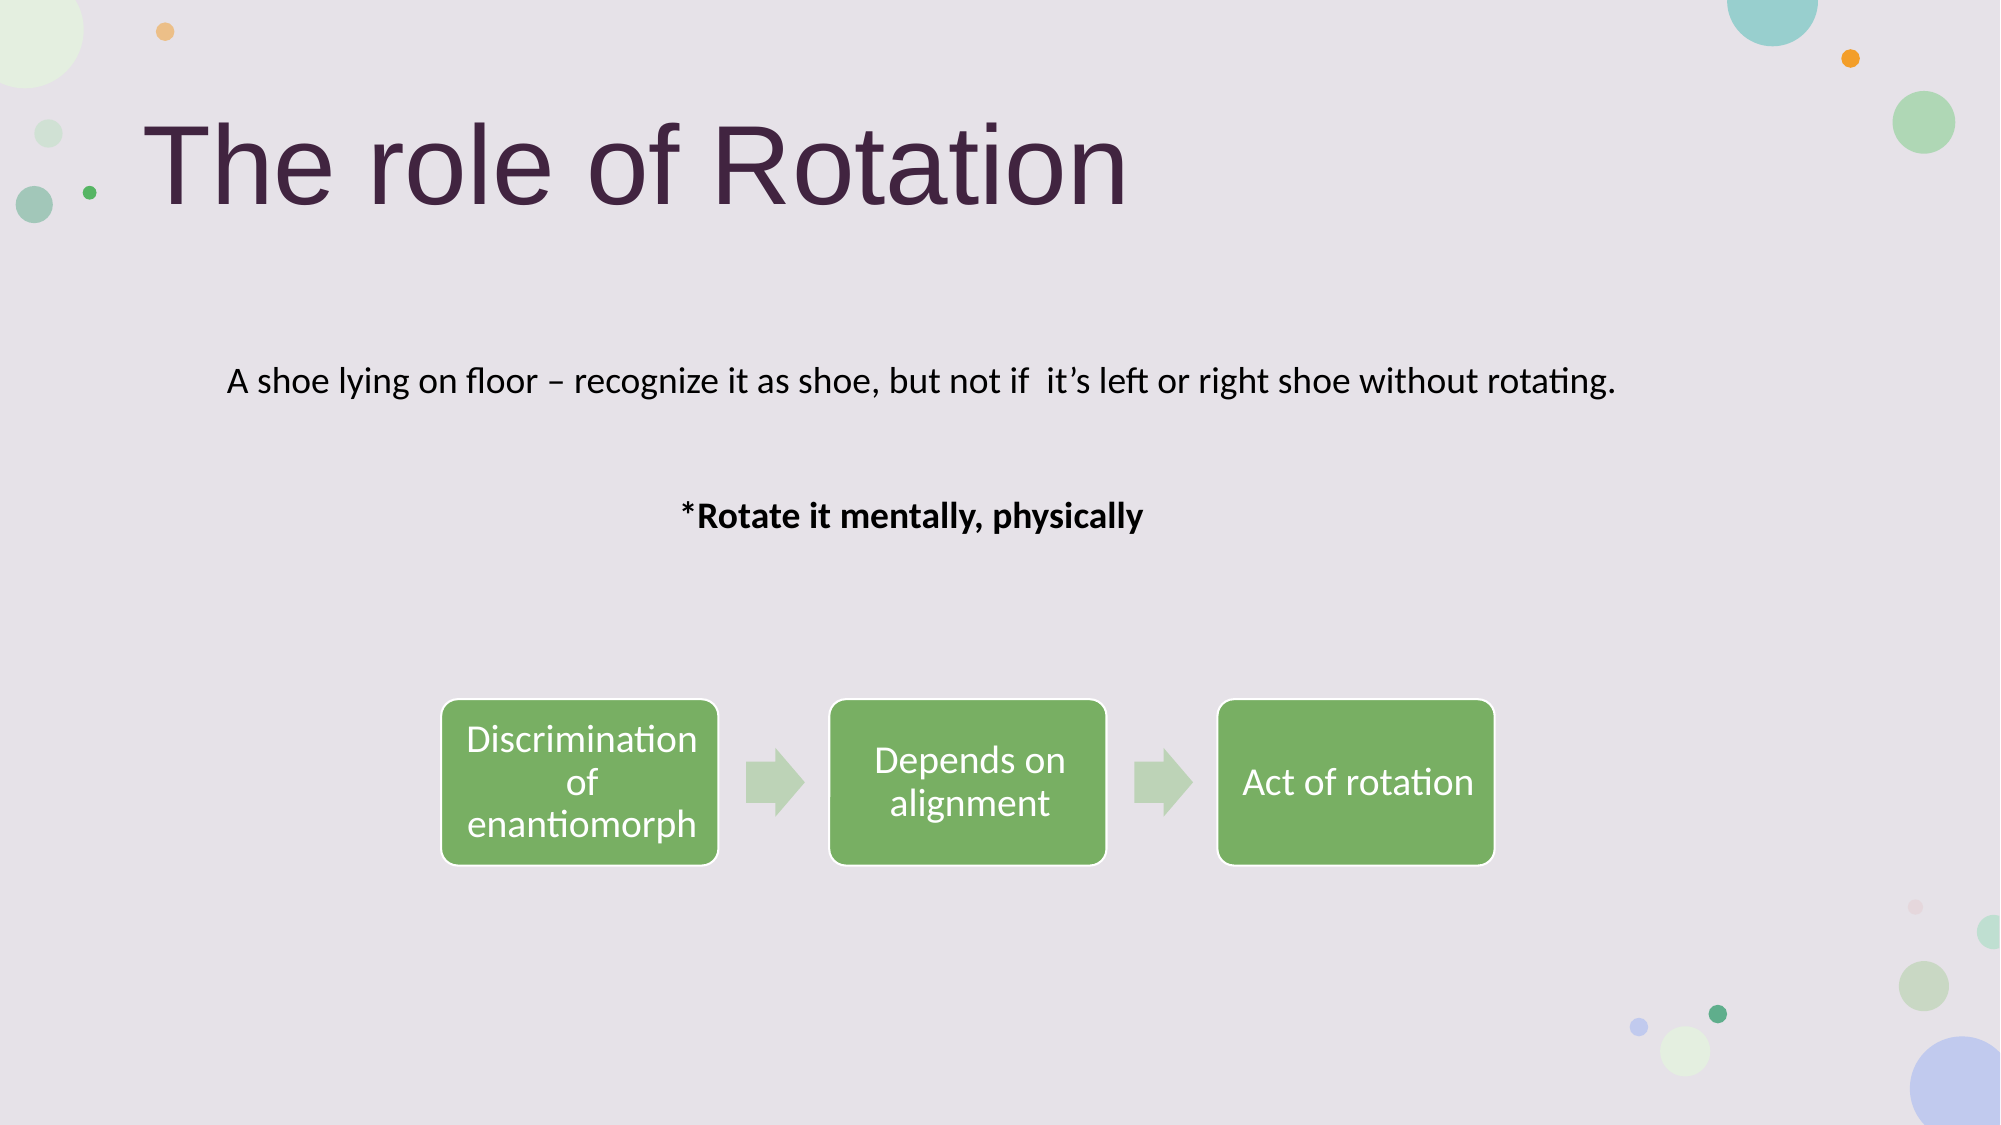

# The role of Rotation
A shoe lying on floor – recognize it as shoe, but not if  it’s left or right shoe without rotating.
*Rotate it mentally, physically
Discrimination of enantiomorph

Depends on alignment

Act of rotation